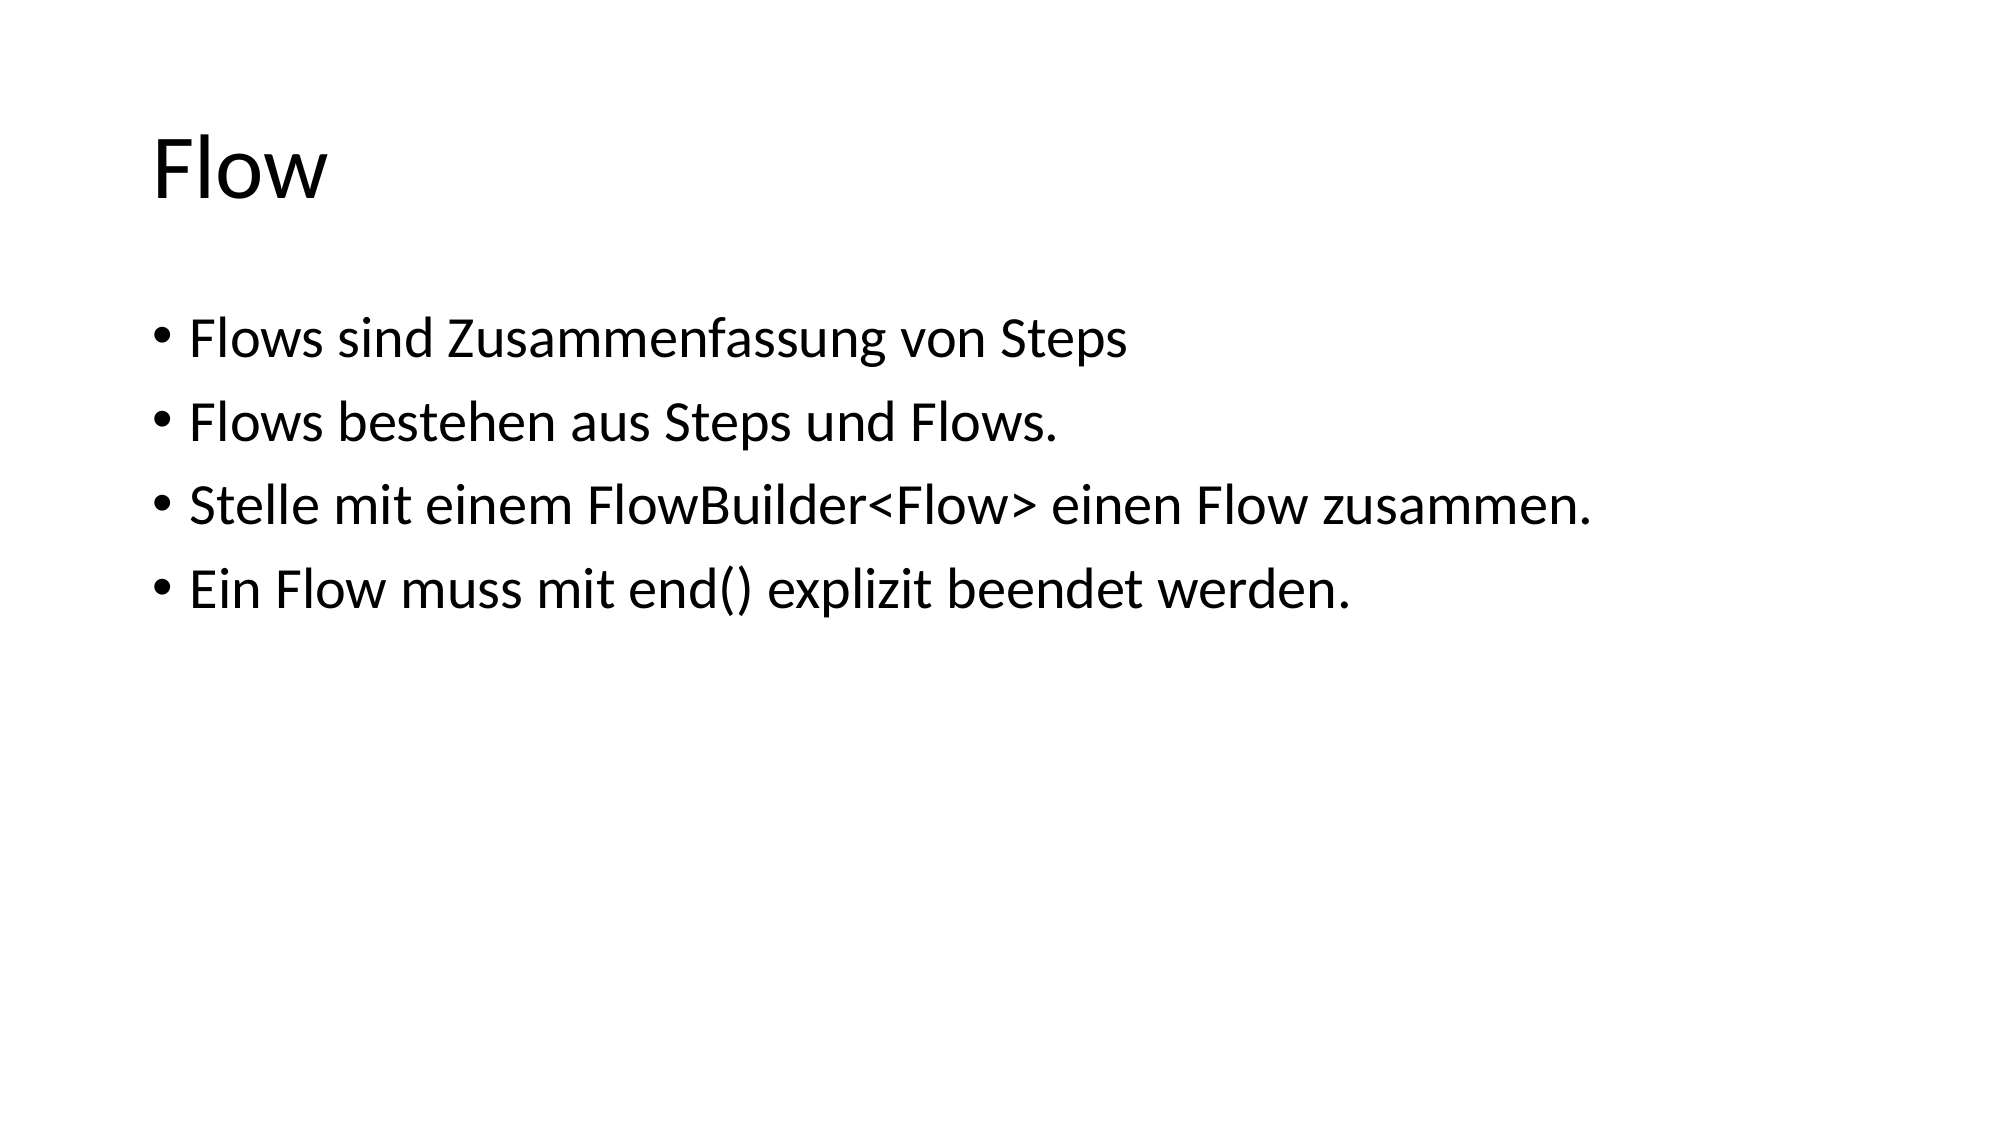

# Flow
Flows sind Zusammenfassung von Steps
Flows bestehen aus Steps und Flows.
Stelle mit einem FlowBuilder<Flow> einen Flow zusammen.
Ein Flow muss mit end() explizit beendet werden.